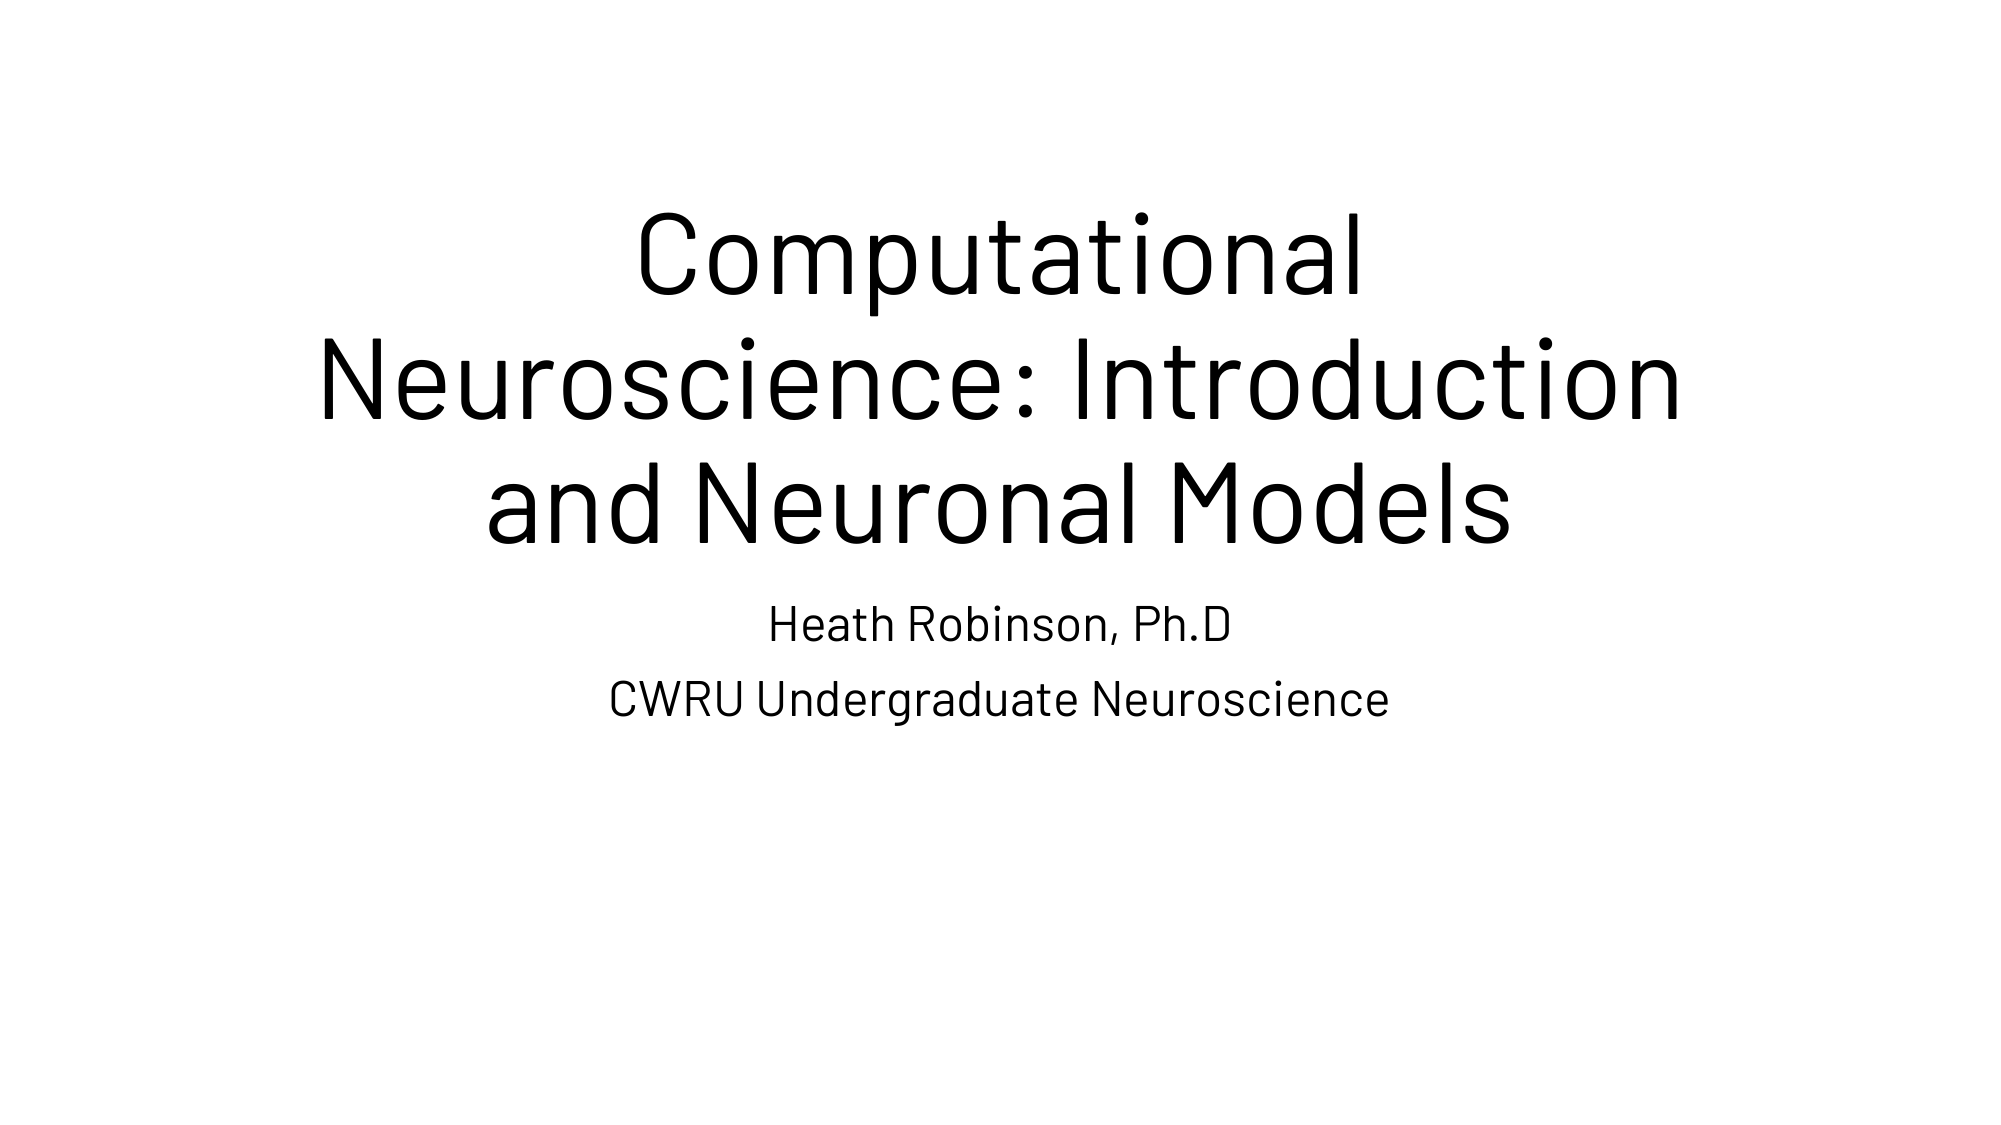

# Computational Neuroscience: Introduction and Neuronal Models
Heath Robinson, Ph.D
CWRU Undergraduate Neuroscience